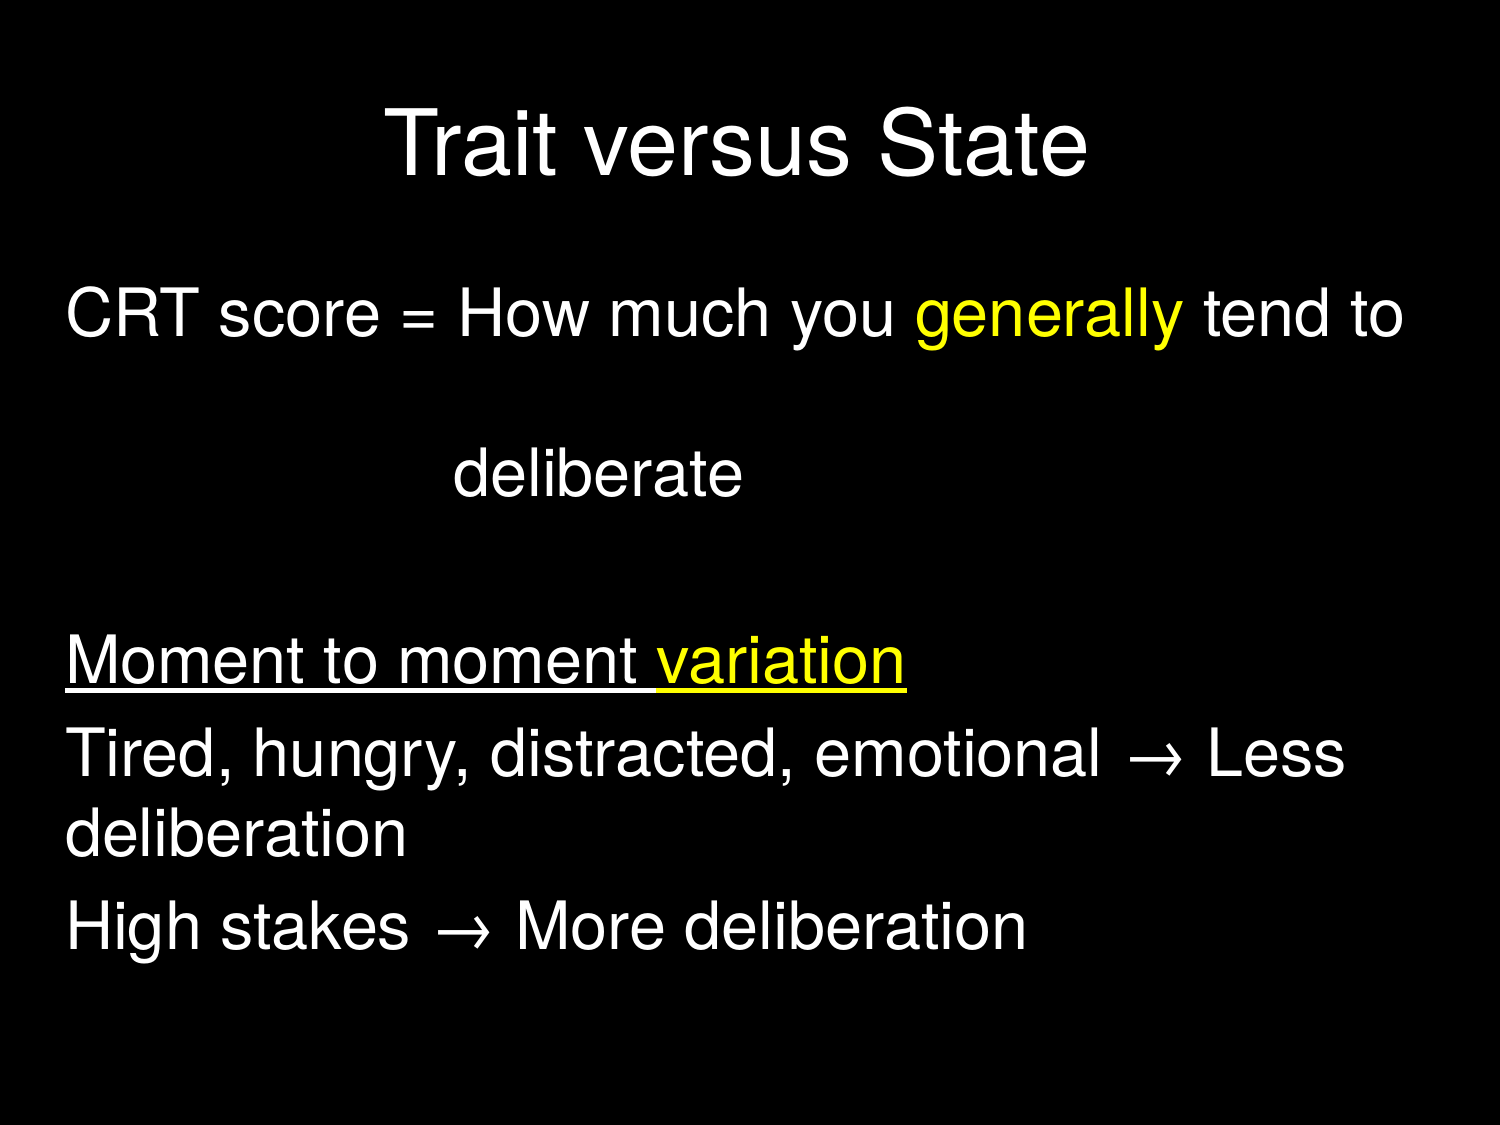

# Trait versus State
CRT score = How much you generally tend to
                     deliberate

Moment to moment variation
Tired, hungry, distracted, emotional → Less deliberation
High stakes → More deliberation